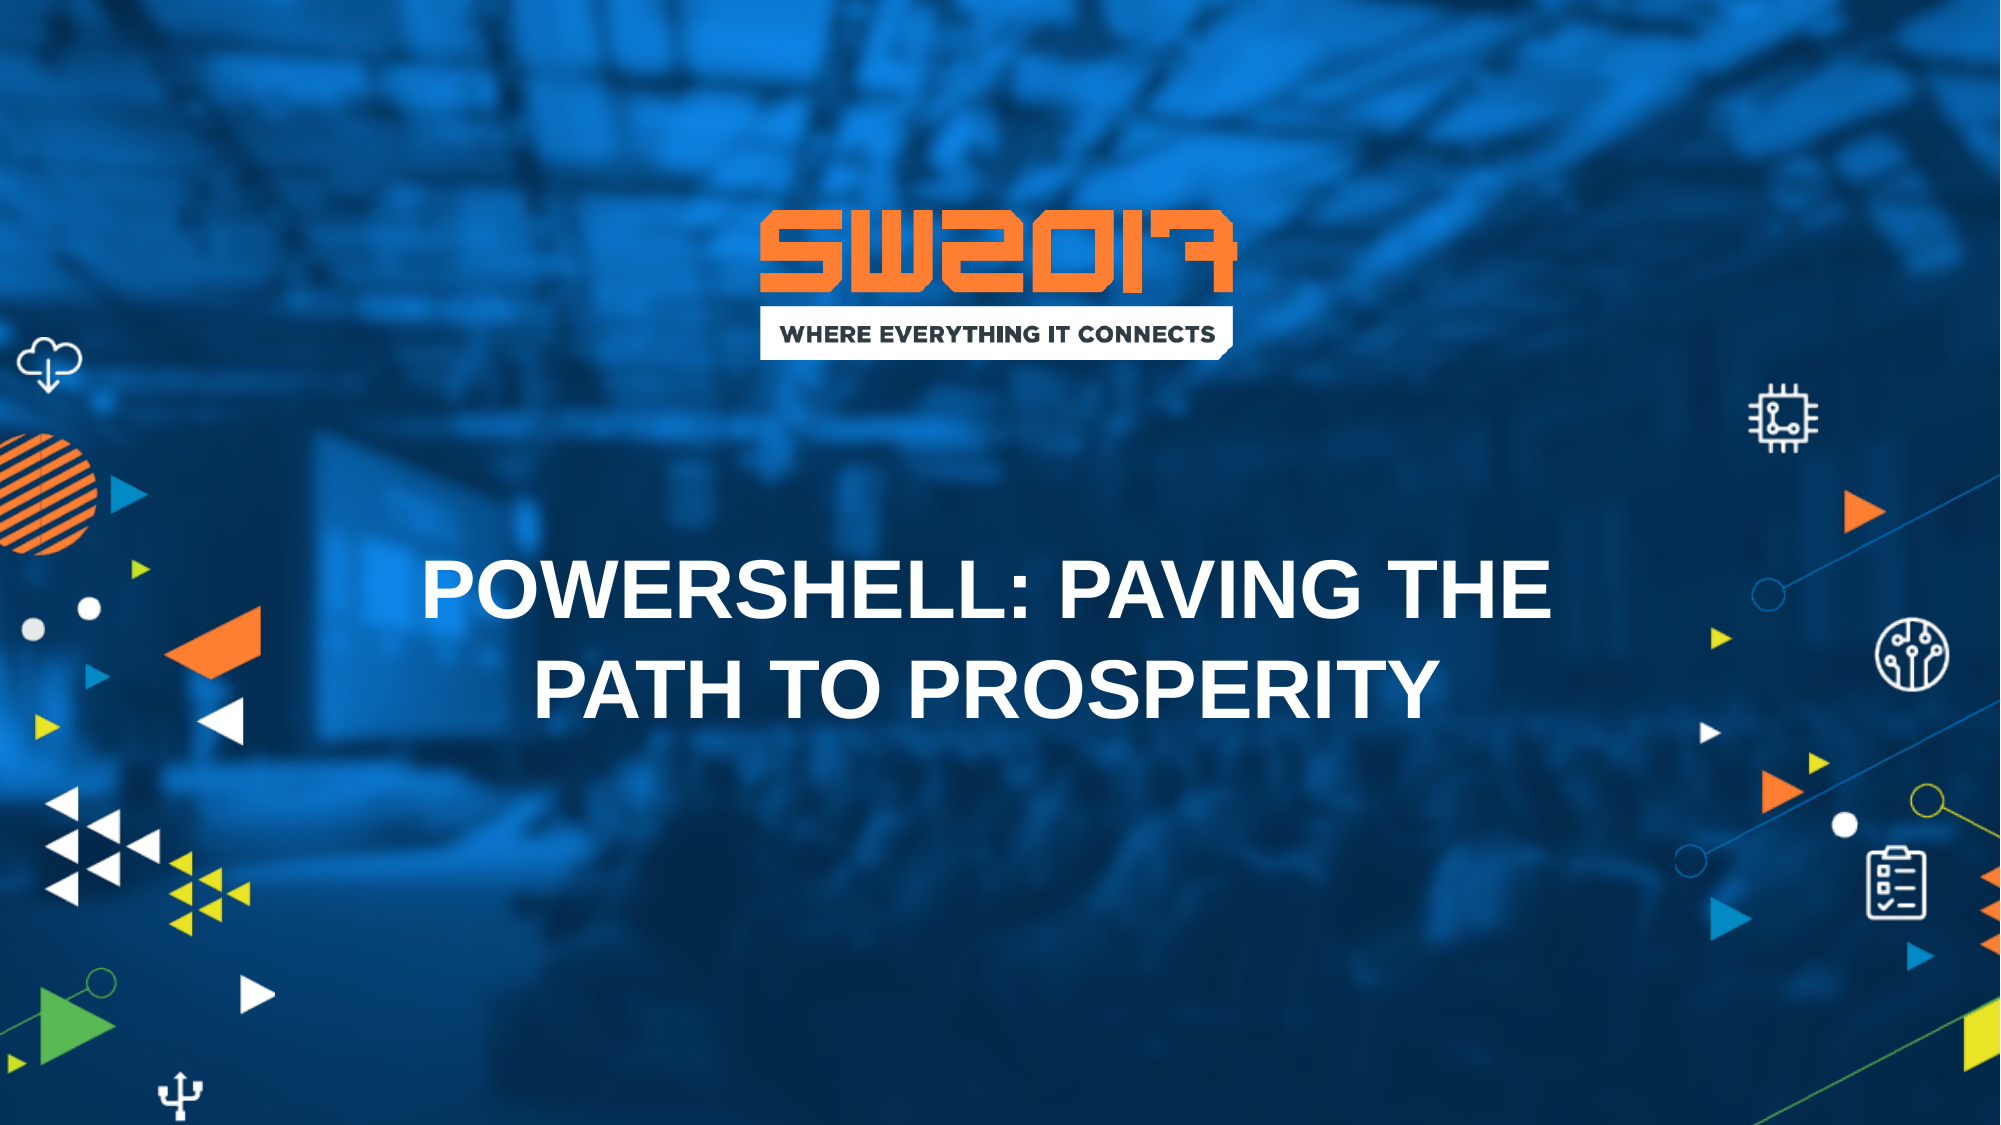

# PowerShell: Paving the Path To Prosperity